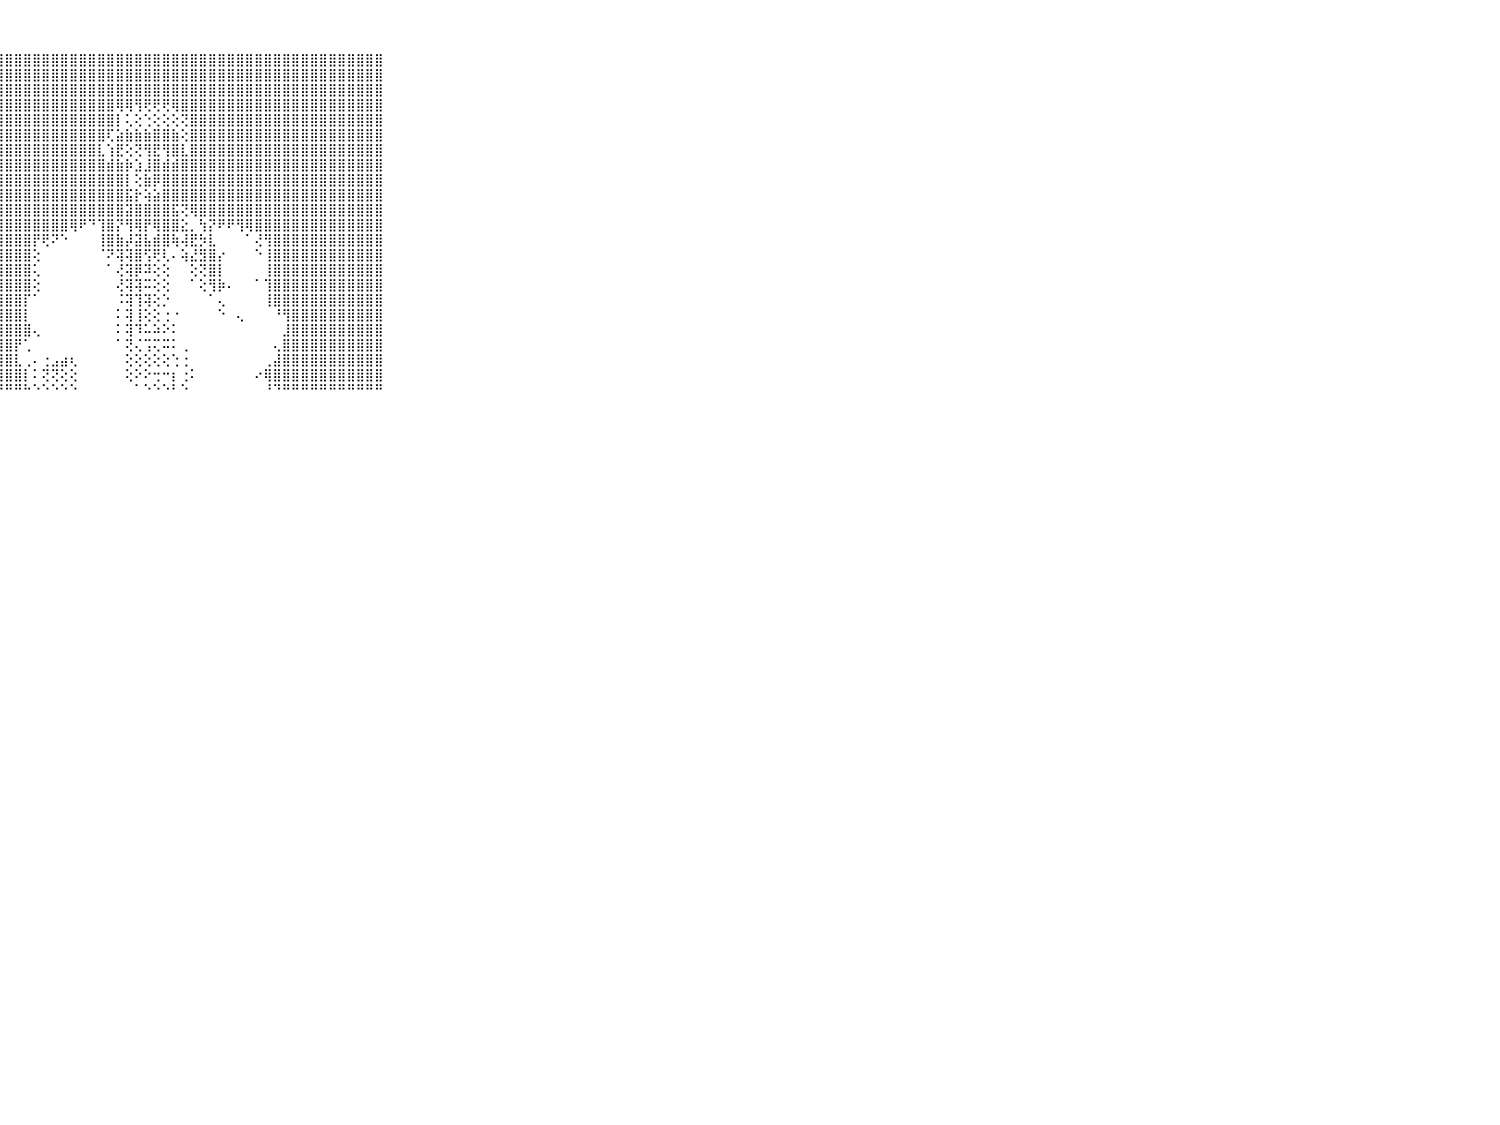

⠀⠀⠀⠀⠀⠀⠀⠀⠀⠀⠀⣿⣿⣿⣿⣿⣿⣿⣿⣿⣿⣿⣿⣿⣿⣿⣿⣿⣿⣿⣿⣿⣿⣿⣿⣿⣿⣿⣿⣿⣿⣿⣿⣿⣿⣿⣿⣿⣿⣿⣿⣿⣿⣿⣿⣿⣿⣿⣿⣿⣿⣿⣿⣿⣿⣿⣿⣿⣿⠀⠀⠀⠀⠀⠀⠀⠀⠀⠀⠀⠀
⠀⠀⠀⠀⠀⠀⠀⠀⠀⠀⠀⣿⣿⣿⣿⣿⣿⣿⣿⣿⣿⣿⣿⣿⣿⣿⣿⣿⣿⣿⣿⣿⣿⣿⣿⣿⣿⣿⣿⣿⣿⣿⣿⣿⣿⣿⣿⣿⣿⣿⣿⣿⣿⣿⣿⣿⣿⣿⣿⣿⣿⣿⣿⣿⣿⣿⣿⣿⣿⠀⠀⠀⠀⠀⠀⠀⠀⠀⠀⠀⠀
⠀⠀⠀⠀⠀⠀⠀⠀⠀⠀⠀⣿⣿⣿⣿⣿⣿⣿⣿⣿⣿⣿⣿⣿⣿⣿⣿⣿⣿⣿⣿⣿⣿⣿⣿⣿⣿⣿⣿⣿⣿⣿⣿⣿⣿⣿⣿⣿⣿⣿⣿⣿⣿⣿⣿⣿⣿⣿⣿⣿⣿⣿⣿⣿⣿⣿⣿⣿⣿⠀⠀⠀⠀⠀⠀⠀⠀⠀⠀⠀⠀
⠀⠀⠀⠀⠀⠀⠀⠀⠀⠀⠀⣿⣿⣿⣿⣿⣿⣿⣿⣿⣿⣿⣿⣿⣿⣿⣿⣿⣿⣿⣿⣿⣿⣿⣿⣿⣿⣿⣿⣿⢿⢿⢻⢟⢟⢟⢿⣿⣿⣿⣿⣿⣿⣿⣿⣿⣿⣿⣿⣿⣿⣿⣿⣿⣿⣿⣿⣿⣿⠀⠀⠀⠀⠀⠀⠀⠀⠀⠀⠀⠀
⠀⠀⠀⠀⠀⠀⠀⠀⠀⠀⠀⣿⣿⣿⣿⣿⣿⣿⣿⣿⣿⣿⣿⣿⣿⣿⣿⣿⣿⣿⣿⣿⣿⣿⣿⣿⣿⣿⣿⣿⡇⢅⢕⢑⢕⢕⢕⢝⣿⣿⣿⣿⣿⣿⣿⣿⣿⣿⣿⣿⣿⣿⣿⣿⣿⣿⣿⣿⣿⠀⠀⠀⠀⠀⠀⠀⠀⠀⠀⠀⠀
⠀⠀⠀⠀⠀⠀⠀⠀⠀⠀⠀⣿⣿⣿⣿⣿⣿⣿⣿⣿⣿⣿⣿⣿⣿⣿⣿⣿⣿⣿⣿⣿⣿⣿⣿⣿⣿⣿⣿⢏⣵⣷⣷⣷⣿⣿⣷⢕⣿⣿⣿⣿⣿⣿⣿⣿⣿⣿⣿⣿⣿⣿⣿⣿⣿⣿⣿⣿⣿⠀⠀⠀⠀⠀⠀⠀⠀⠀⠀⠀⠀
⠀⠀⠀⠀⠀⠀⠀⠀⠀⠀⠀⣿⣿⣿⣿⣿⣿⣿⣿⣿⣿⣿⣿⣿⣿⣿⣿⣿⣿⣿⣿⣿⣿⣿⣿⣿⣿⣿⣇⢱⣟⢕⢝⢻⣟⢻⣿⣇⣿⣿⣿⣿⣿⣿⣿⣿⣿⣿⣿⣿⣿⣿⣿⣿⣿⣿⣿⣿⣿⠀⠀⠀⠀⠀⠀⠀⠀⠀⠀⠀⠀
⠀⠀⠀⠀⠀⠀⠀⠀⠀⠀⠀⣿⣿⣿⣿⣿⣿⣿⣿⣿⣿⣿⣿⣿⣿⣿⣿⣿⣿⣿⣿⣿⣿⣿⣿⣿⣿⣿⣿⣾⣷⡷⣱⣸⣿⣾⣾⣿⣿⣿⣿⣿⣿⣿⣿⣿⣿⣿⣿⣿⣿⣿⣿⣿⣿⣿⣿⣿⣿⠀⠀⠀⠀⠀⠀⠀⠀⠀⠀⠀⠀
⠀⠀⠀⠀⠀⠀⠀⠀⠀⠀⠀⣿⣿⣿⣿⣿⣿⣿⣿⣿⣿⣿⣿⣿⣿⣿⣿⣿⣿⣿⣿⣿⣿⣿⣿⣿⣿⣿⣿⣿⣿⡇⢕⣷⡿⣿⣿⣿⣿⣿⣿⣿⣿⣿⣿⣿⣿⣿⣿⣿⣿⣿⣿⣿⣿⣿⣿⣿⣿⠀⠀⠀⠀⠀⠀⠀⠀⠀⠀⠀⠀
⠀⠀⠀⠀⠀⠀⠀⠀⠀⠀⠀⣿⣿⣿⣿⣿⣿⣿⣿⣿⣿⣿⣿⣿⣿⣿⣿⣿⣿⣿⣿⣿⣿⣿⣿⣿⣿⣿⣿⣿⣿⣯⡗⢵⣵⣿⣿⣿⣿⣿⣿⣿⣿⣿⣿⣿⣿⣿⣿⣿⣿⣿⣿⣿⣿⣿⣿⣿⣿⠀⠀⠀⠀⠀⠀⠀⠀⠀⠀⠀⠀
⠀⠀⠀⠀⠀⠀⠀⠀⠀⠀⠀⣿⣿⣿⣿⣿⣿⣿⣿⣿⣿⣿⣿⣿⣿⣿⣿⣿⣿⣿⣿⣿⣿⣿⣿⣿⣿⣿⣿⣿⣿⣽⣿⣿⣿⣿⣯⢝⢿⣿⣿⣿⣿⣿⣿⣿⣿⣿⣿⣿⣿⣿⣿⣿⣿⣿⣿⣿⣿⠀⠀⠀⠀⠀⠀⠀⠀⠀⠀⠀⠀
⠀⠀⠀⠀⠀⠀⠀⠀⠀⠀⠀⣿⣿⣿⣿⣿⣿⣿⣿⣿⣿⣿⣿⣿⣿⣿⣿⣿⣿⣿⣿⣿⣿⣿⣿⢿⠟⠙⢹⣿⡝⢻⢿⡟⢿⣿⣿⣕⡀⢳⡝⠟⠟⢻⢿⣿⣿⣿⣿⣿⣿⣿⣿⣿⣿⣿⣿⣿⣿⠀⠀⠀⠀⠀⠀⠀⠀⠀⠀⠀⠀
⠀⠀⠀⠀⠀⠀⠀⠀⠀⠀⠀⣿⣿⣿⣿⣿⣿⣿⣿⣿⣿⣿⣿⣿⣿⣿⣿⣿⣿⣿⣿⡟⢟⠝⠑⠀⠀⠀⢸⣿⣷⡼⣽⣧⣾⣿⢷⢼⣟⡳⣇⠀⠀⠀⠁⢜⢻⣿⣿⣿⣿⣿⣿⣿⣿⣿⣿⣿⣿⠀⠀⠀⠀⠀⠀⠀⠀⠀⠀⠀⠀
⠀⠀⠀⠀⠀⠀⠀⠀⠀⠀⠀⣿⣿⣿⣿⣿⣿⣿⣿⣿⣿⣿⣿⣿⣿⣿⣿⣿⣿⣿⣿⢕⠀⠀⠀⠀⠀⠀⠈⠝⢽⢽⣿⢫⢟⢇⠄⢵⣜⣻⣿⡔⠀⠀⠀⠑⢸⣿⣿⣿⣿⣿⣿⣿⣿⣿⣿⣿⣿⠀⠀⠀⠀⠀⠀⠀⠀⠀⠀⠀⠀
⠀⠀⠀⠀⠀⠀⠀⠀⠀⠀⠀⣿⣿⣿⣿⣿⣿⣿⣿⣿⣿⣿⣿⣿⣿⣿⣿⣿⣿⣿⣿⢅⠀⠀⠀⠀⠀⠀⠀⠁⢜⢽⡿⠽⢕⢕⠀⠀⢕⢝⣿⡇⠀⠀⠀⠀⢸⣿⣿⣿⣿⣿⣿⣿⣿⣿⣿⣿⣿⠀⠀⠀⠀⠀⠀⠀⠀⠀⠀⠀⠀
⠀⠀⠀⠀⠀⠀⠀⠀⠀⠀⠀⣿⣿⣿⣿⣿⣿⣿⣿⣿⣿⣿⣿⣿⣿⣿⣿⣿⣿⣿⣿⢕⠀⠀⠀⠀⠀⠀⠀⠀⢜⢽⢽⠭⢕⢕⠀⠀⠁⢕⢻⡷⠄⠀⠀⠁⢹⣿⣿⣿⣿⣿⣿⣿⣿⣿⣿⣿⣿⠀⠀⠀⠀⠀⠀⠀⠀⠀⠀⠀⠀
⠀⠀⠀⠀⠀⠀⠀⠀⠀⠀⠀⣿⣿⣿⣿⣿⣿⣿⣿⣿⣿⣿⣿⣿⣿⣿⣿⣿⣿⣿⡏⠁⠀⠀⠀⠀⠀⠀⠀⠀⠨⢽⢹⢽⢕⡑⠀⠀⠀⠀⠁⢄⠀⠀⠀⠀⢸⣿⣿⣿⣿⣿⣿⣿⣿⣿⣿⣿⣿⠀⠀⠀⠀⠀⠀⠀⠀⠀⠀⠀⠀
⠀⠀⠀⠀⠀⠀⠀⠀⠀⠀⠀⣿⣿⣿⣿⣿⣿⣿⣿⣿⣿⣿⣿⣿⣿⣿⣿⣿⣿⣿⡇⠀⠀⠀⠀⠀⠀⠀⠀⠀⠅⢽⢸⢕⢕⢐⠐⠀⠀⠀⠀⠑⠀⢄⠀⠀⠀⠘⢻⣿⣿⣿⣿⣿⣿⣿⣿⣿⣿⠀⠀⠀⠀⠀⠀⠀⠀⠀⠀⠀⠀
⠀⠀⠀⠀⠀⠀⠀⠀⠀⠀⠀⣿⣿⣿⣿⣿⣿⣿⣿⣿⣿⣿⣿⣿⣿⣿⣿⣿⣿⣿⣿⢄⠀⠀⠀⠀⠀⠀⠀⠀⠅⢽⠹⠥⠵⠕⠅⠀⠀⠀⠀⠀⠀⠀⠀⠀⠀⠀⣸⣿⣿⣿⣿⣿⣿⣿⣿⣿⣿⠀⠀⠀⠀⠀⠀⠀⠀⠀⠀⠀⠀
⠀⠀⠀⠀⠀⠀⠀⠀⠀⠀⠀⣿⣿⣿⣿⣿⣿⣿⣿⣿⣿⣿⣿⣿⣿⣿⣿⣿⣿⡟⢁⠀⠀⠀⠀⠀⠀⠀⠀⠀⠁⢝⢌⢩⢍⠭⠅⢀⠀⠀⠀⠀⠀⠀⠀⠀⠀⢄⣿⣿⣿⣿⣿⣿⣿⣿⣿⣿⣿⠀⠀⠀⠀⠀⠀⠀⠀⠀⠀⠀⠀
⠀⠀⠀⠀⠀⠀⠀⠀⠀⠀⠀⣿⣿⣿⣿⣿⣿⣿⣿⣿⣿⣿⣿⣿⣿⣿⣿⣿⣿⣇⢀⠄⢐⣠⣴⢆⠀⠀⠀⠀⠀⢕⢕⢕⢕⢕⢑⢐⠀⠀⠀⠀⠀⠀⠀⠀⢀⣼⣿⣿⣿⣿⣿⣿⣿⣿⣿⣿⣿⠀⠀⠀⠀⠀⠀⠀⠀⠀⠀⠀⠀
⠀⠀⠀⠀⠀⠀⠀⠀⠀⠀⠀⣿⣿⣿⣿⣿⣿⣿⣿⣿⣿⣿⣿⣿⣿⣿⣿⣿⣿⣿⡇⠅⢝⢝⢕⢕⠀⠀⠀⠀⠀⢕⠕⠕⢒⠒⡆⢐⠅⠀⠀⠀⠀⠀⠀⠔⢿⣿⣿⣿⣿⣿⣿⣿⣿⣿⣿⣿⣿⠀⠀⠀⠀⠀⠀⠀⠀⠀⠀⠀⠀
⠀⠀⠀⠀⠀⠀⠀⠀⠀⠀⠀⠛⠛⠛⠛⠛⠛⠛⠛⠛⠛⠛⠛⠛⠛⠛⠛⠛⠛⠛⠓⠑⠑⠑⠑⠑⠀⠀⠀⠀⠀⠀⠁⠑⠑⠑⠃⠑⠀⠀⠀⠀⠀⠀⠀⠀⠘⠙⠛⠛⠛⠛⠛⠛⠛⠛⠛⠛⠛⠀⠀⠀⠀⠀⠀⠀⠀⠀⠀⠀⠀